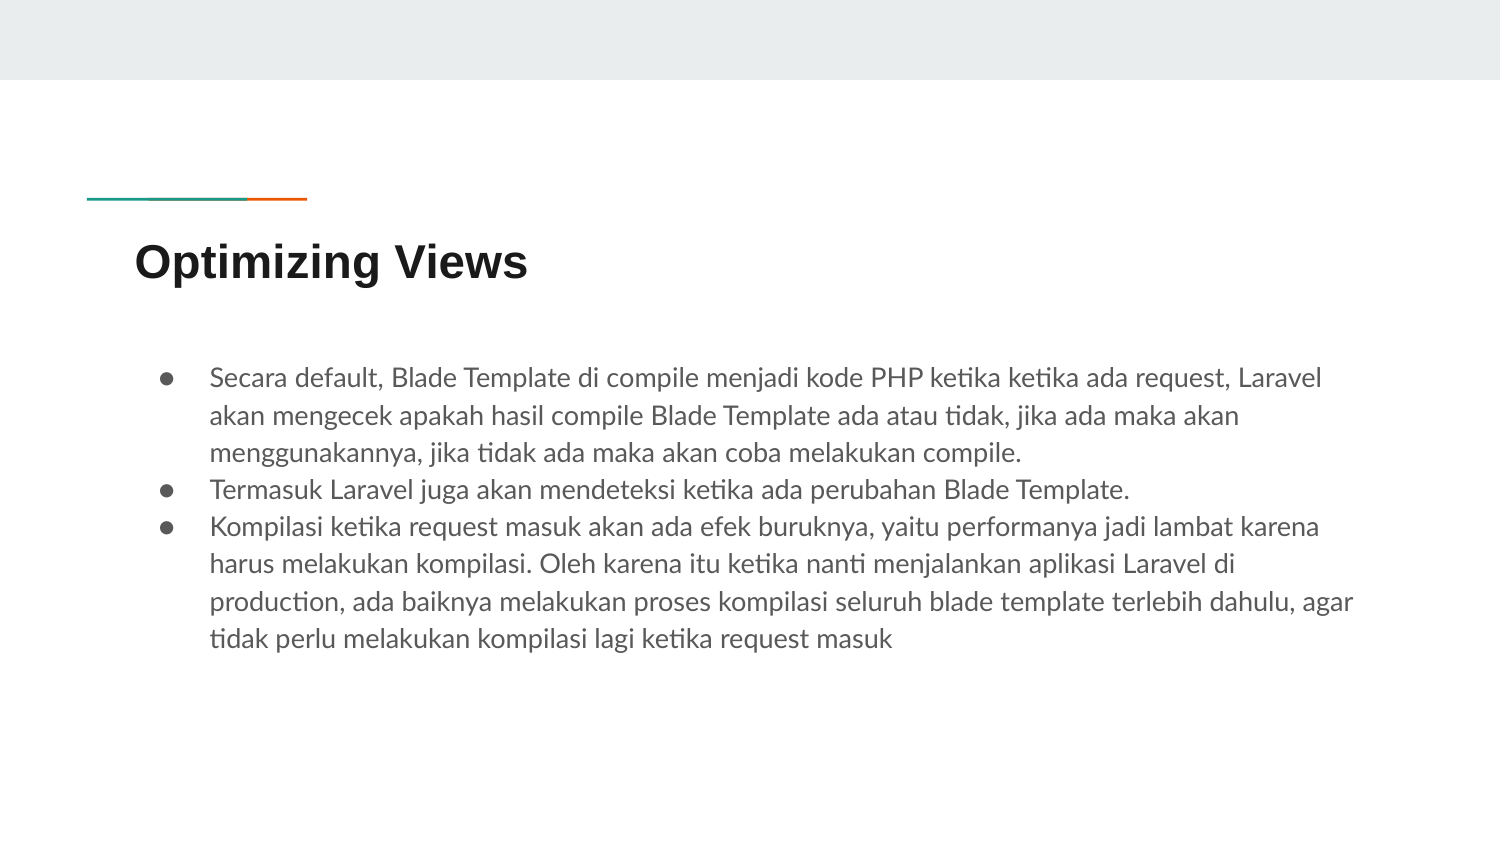

# Optimizing Views
Secara default, Blade Template di compile menjadi kode PHP ketika ketika ada request, Laravel akan mengecek apakah hasil compile Blade Template ada atau tidak, jika ada maka akan menggunakannya, jika tidak ada maka akan coba melakukan compile.
Termasuk Laravel juga akan mendeteksi ketika ada perubahan Blade Template.
Kompilasi ketika request masuk akan ada efek buruknya, yaitu performanya jadi lambat karena harus melakukan kompilasi. Oleh karena itu ketika nanti menjalankan aplikasi Laravel di production, ada baiknya melakukan proses kompilasi seluruh blade template terlebih dahulu, agar tidak perlu melakukan kompilasi lagi ketika request masuk